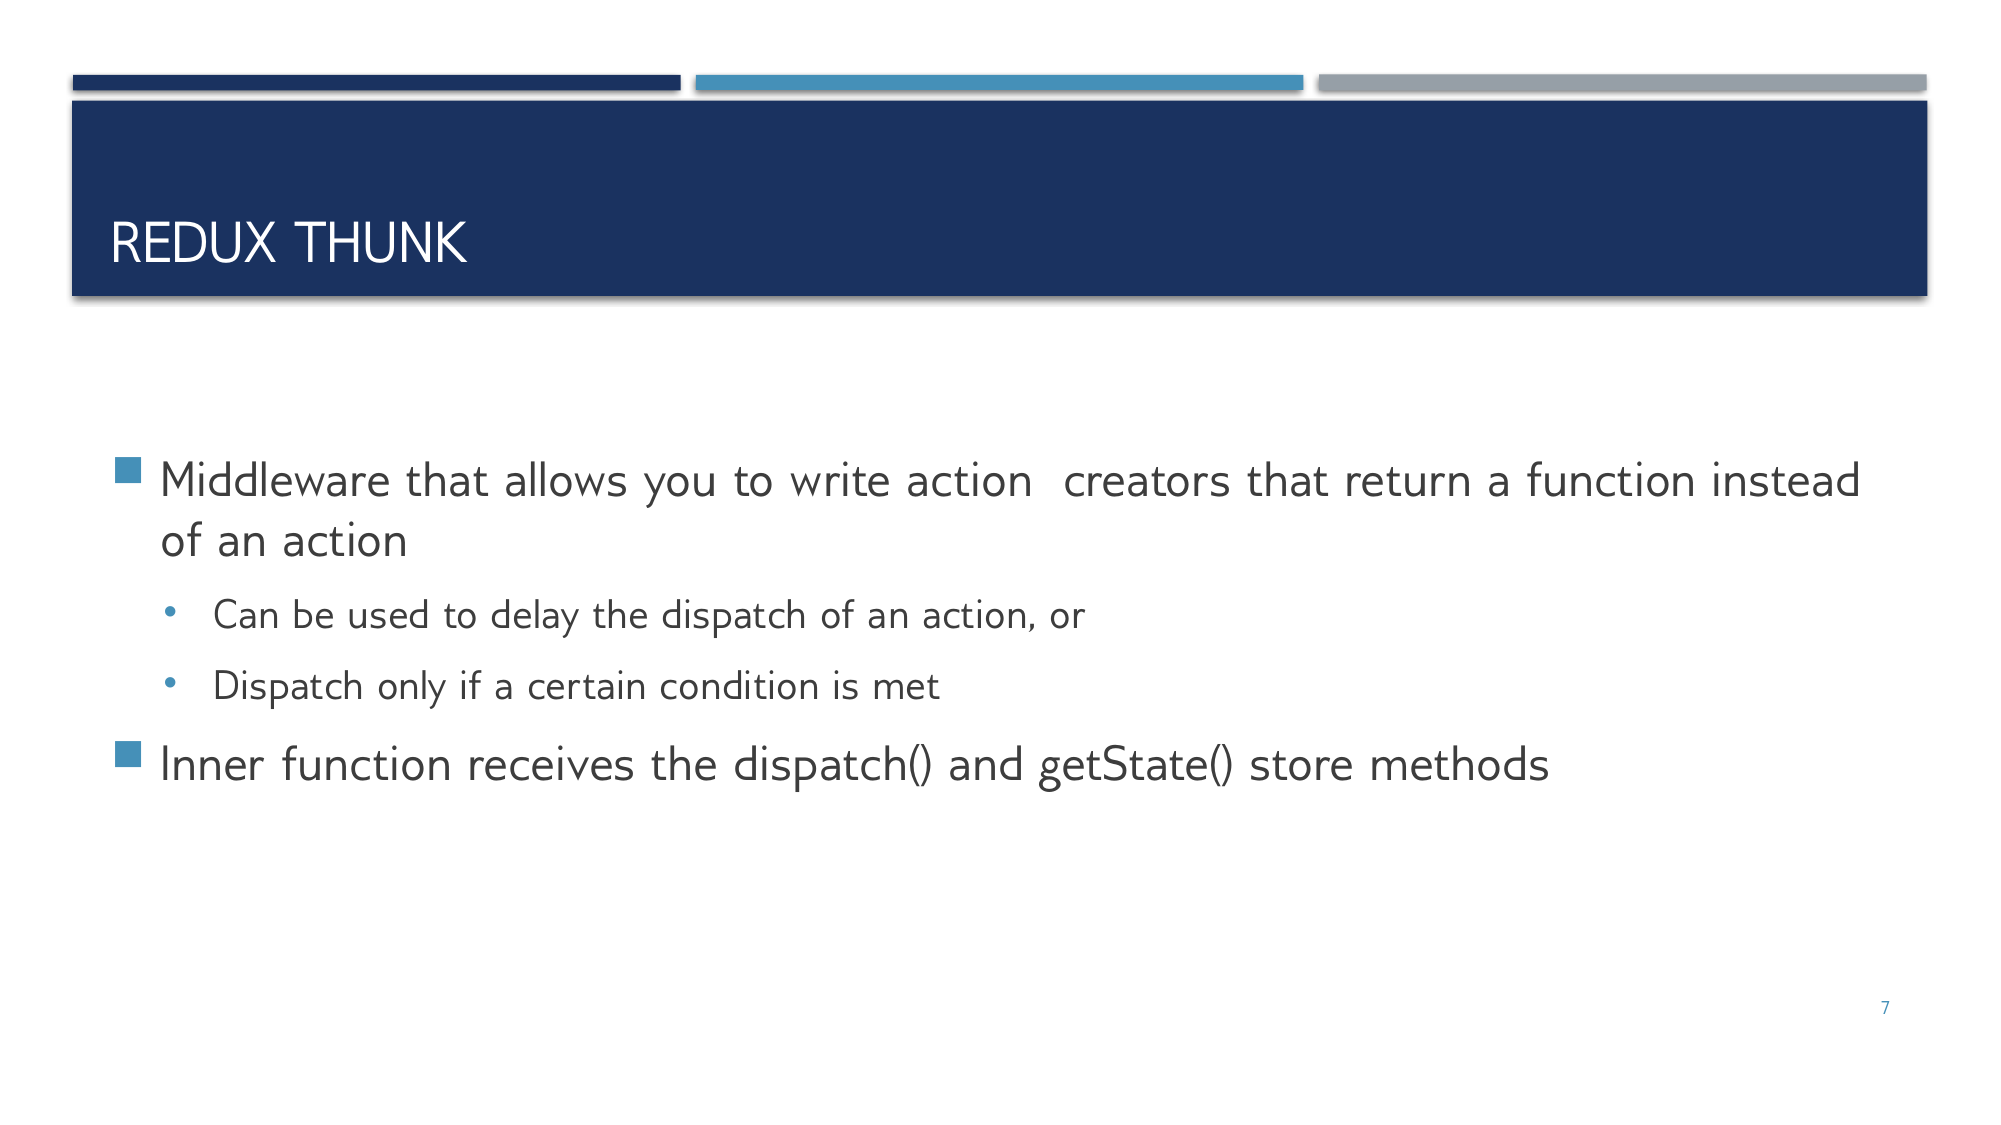

# Redux Thunk
Middleware that allows you to write action  creators that return a function instead of an action
Can be used to delay the dispatch of an action, or
Dispatch only if a certain condition is met
Inner function receives the dispatch() and getState() store methods

7